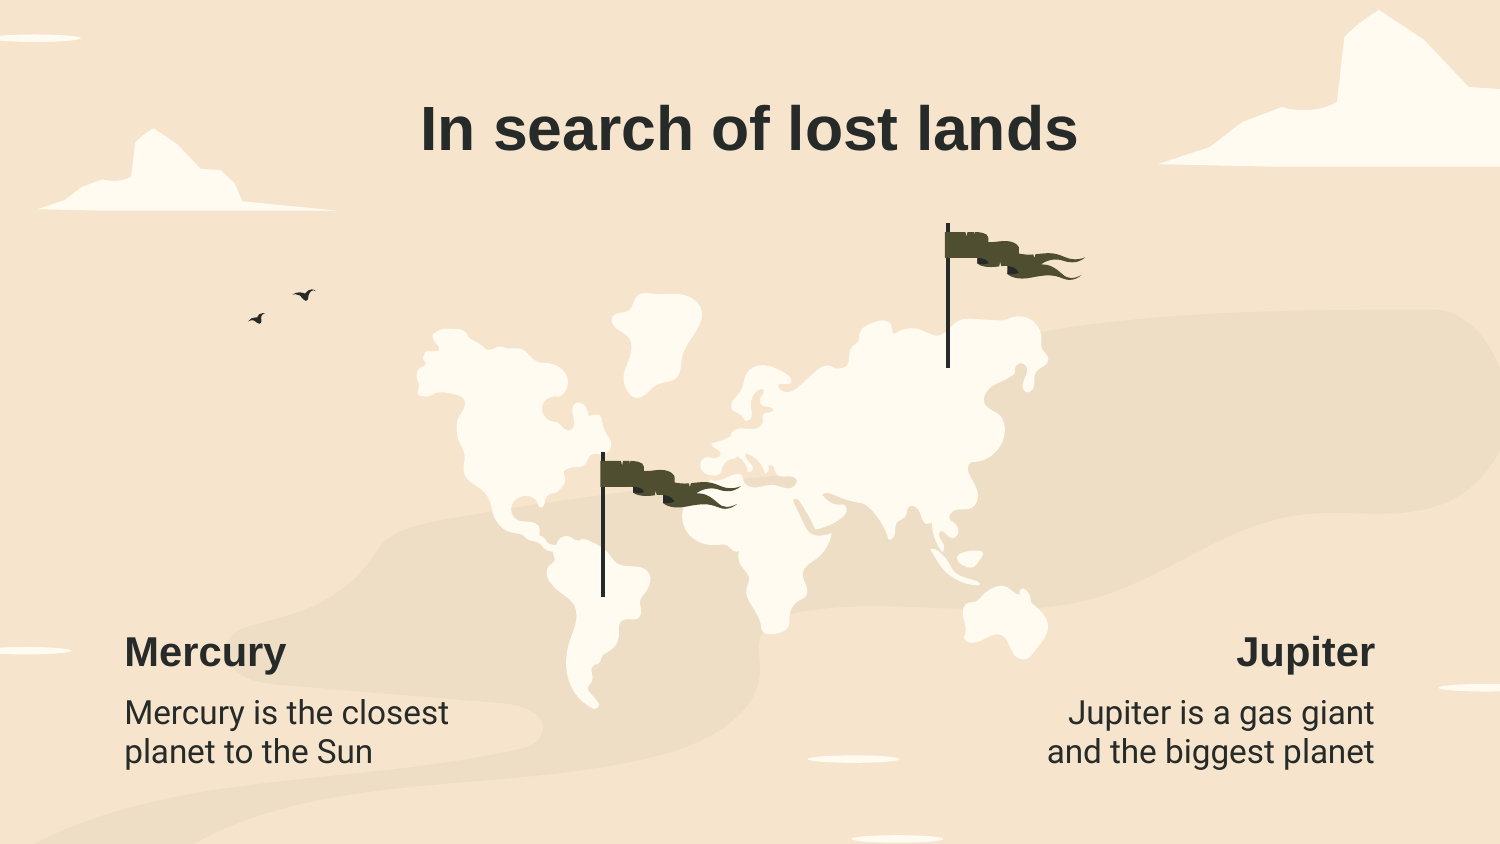

# In search of lost lands

Mercury
Jupiter
Mercury is the closest planet to the Sun
Jupiter is a gas giant and the biggest planet